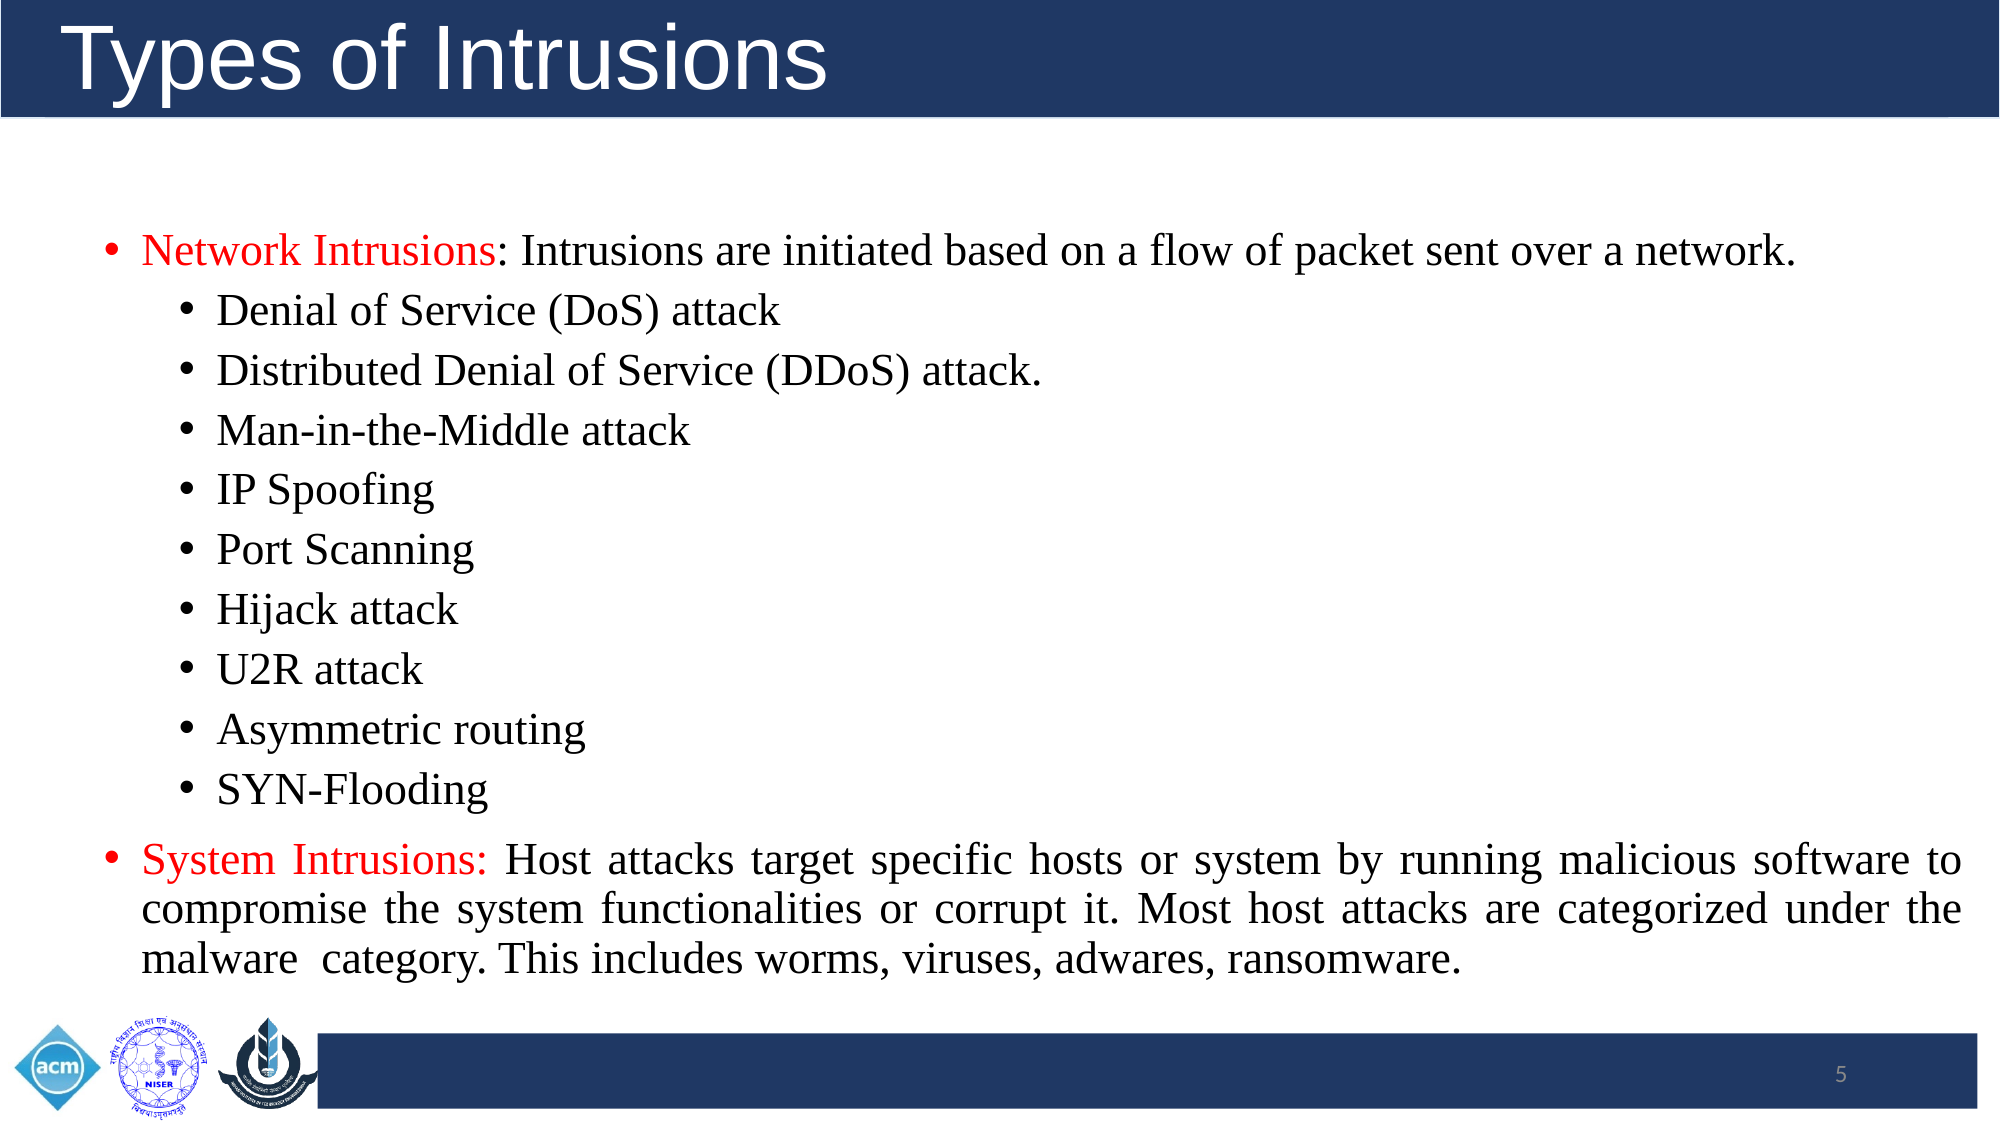

Types of Intrusions
Network Intrusions: Intrusions are initiated based on a flow of packet sent over a network.
Denial of Service (DoS) attack
Distributed Denial of Service (DDoS) attack.
Man-in-the-Middle attack
IP Spoofing
Port Scanning
Hijack attack
U2R attack
Asymmetric routing
SYN-Flooding
System Intrusions: Host attacks target specific hosts or system by running malicious software to compromise the system functionalities or corrupt it. Most host attacks are categorized under the malware  category. This includes worms, viruses, adwares, ransomware.
5